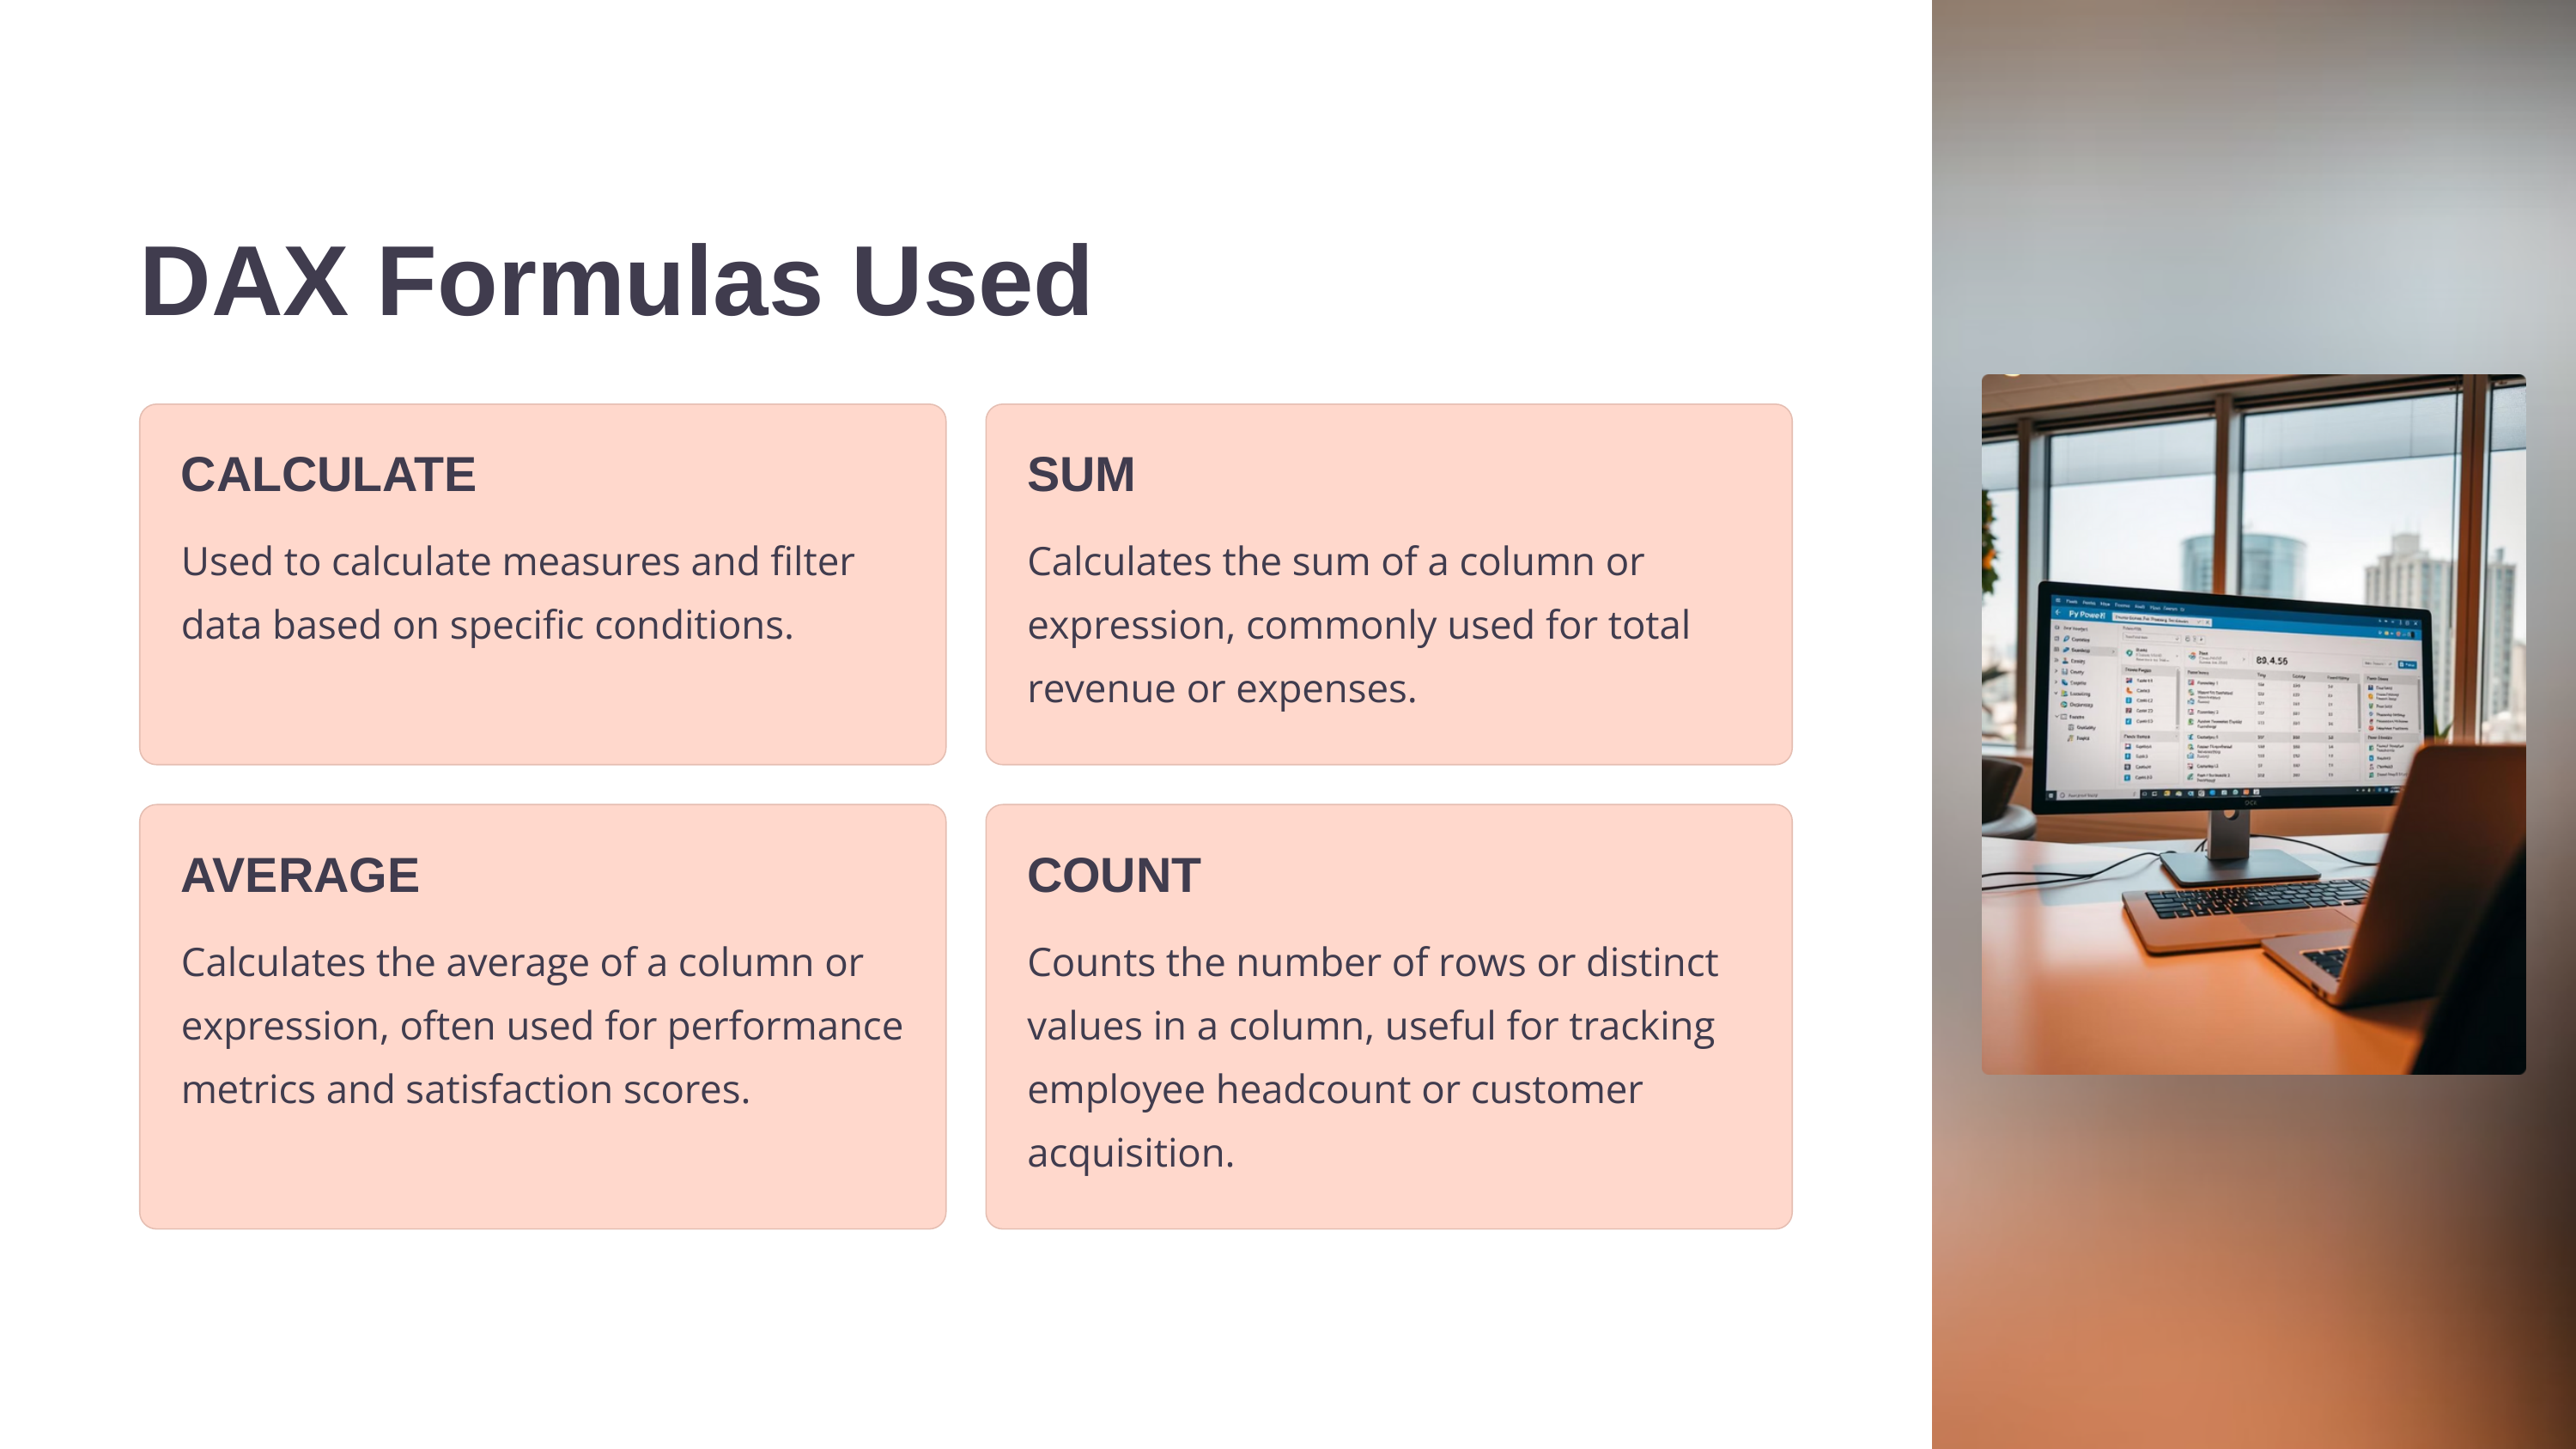

DAX Formulas Used

CALCULATE
SUM
Used to calculate measures and filter data based on specific conditions.
Calculates the sum of a column or expression, commonly used for total revenue or expenses.

AVERAGE
COUNT
Calculates the average of a column or expression, often used for performance metrics and satisfaction scores.
Counts the number of rows or distinct values in a column, useful for tracking employee headcount or customer acquisition.